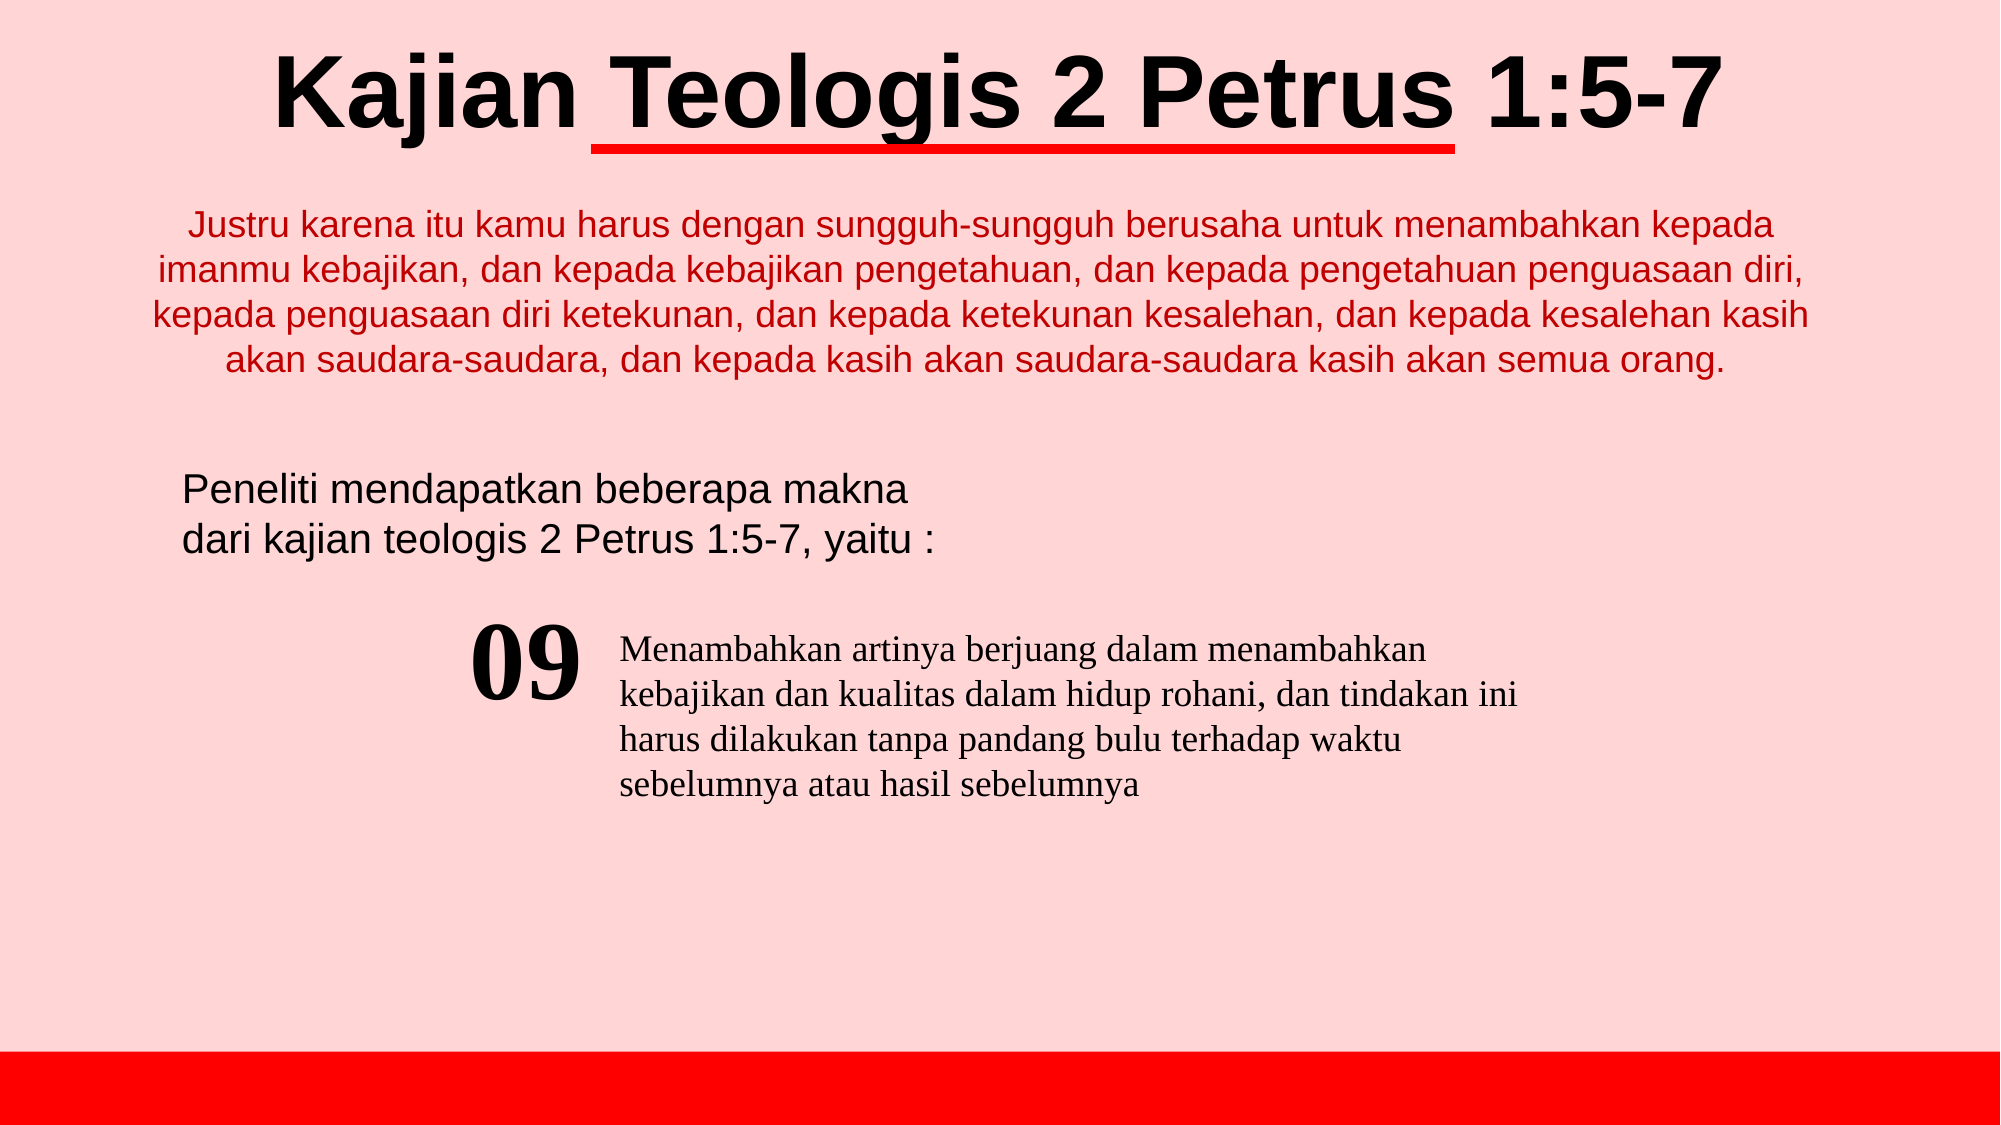

Kajian Teologis 2 Petrus 1:5-7
Justru karena itu kamu harus dengan sungguh-sungguh berusaha untuk menambahkan kepada imanmu kebajikan, dan kepada kebajikan pengetahuan, dan kepada pengetahuan penguasaan diri, kepada penguasaan diri ketekunan, dan kepada ketekunan kesalehan, dan kepada kesalehan kasih akan saudara-saudara, dan kepada kasih akan saudara-saudara kasih akan semua orang.
Peneliti mendapatkan beberapa makna dari kajian teologis 2 Petrus 1:5-7, yaitu :
09
Menambahkan artinya berjuang dalam menambahkan kebajikan dan kualitas dalam hidup rohani, dan tindakan ini harus dilakukan tanpa pandang bulu terhadap waktu sebelumnya atau hasil sebelumnya